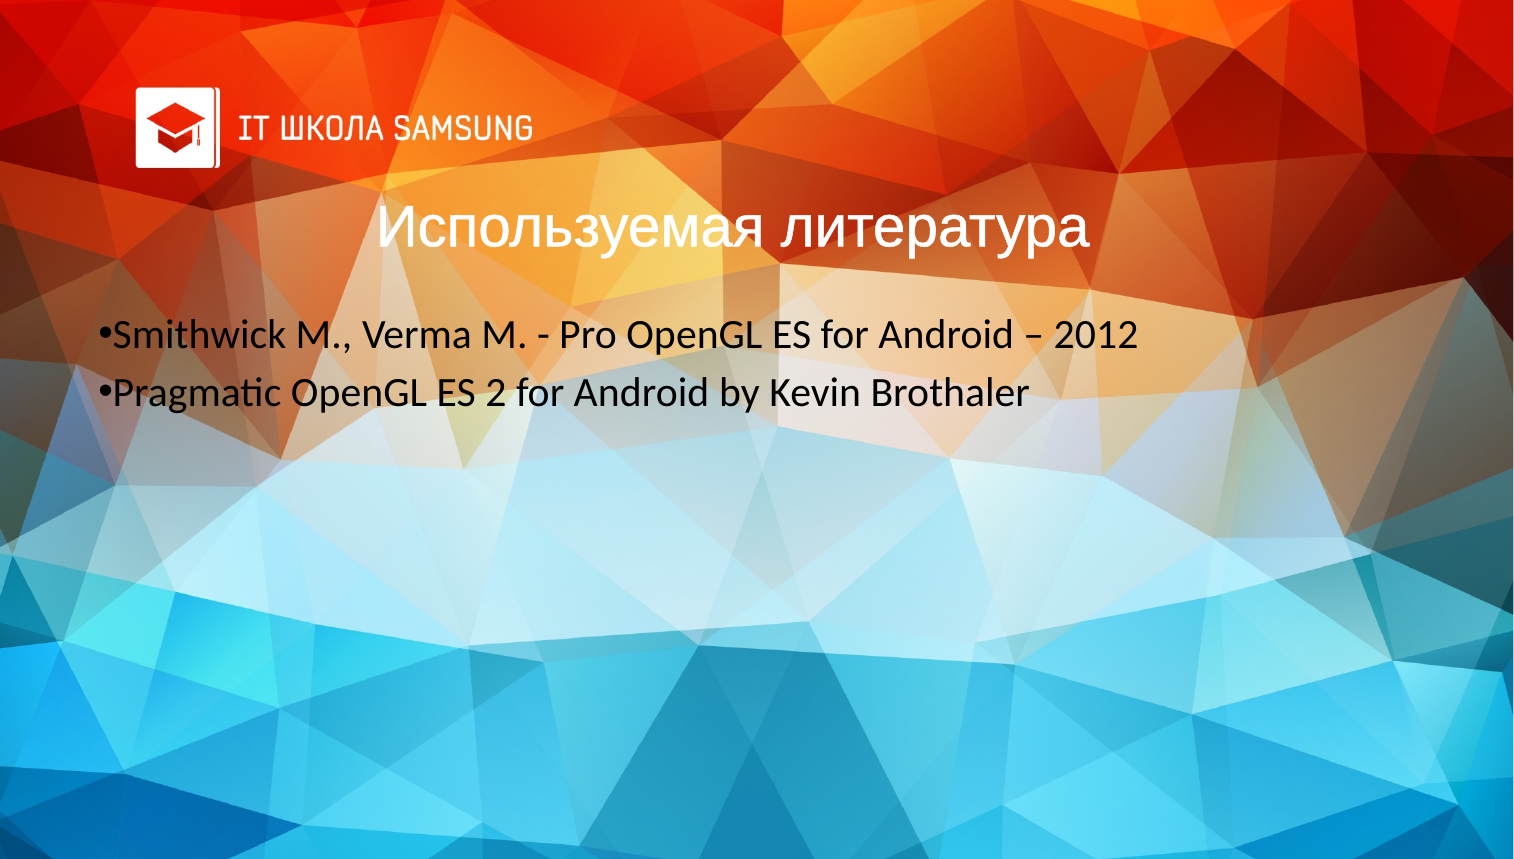

Используемая литература
Smithwick M., Verma M. - Pro OpenGL ES for Android – 2012
Pragmatic OpenGL ES 2 for Android by Kevin Brothaler